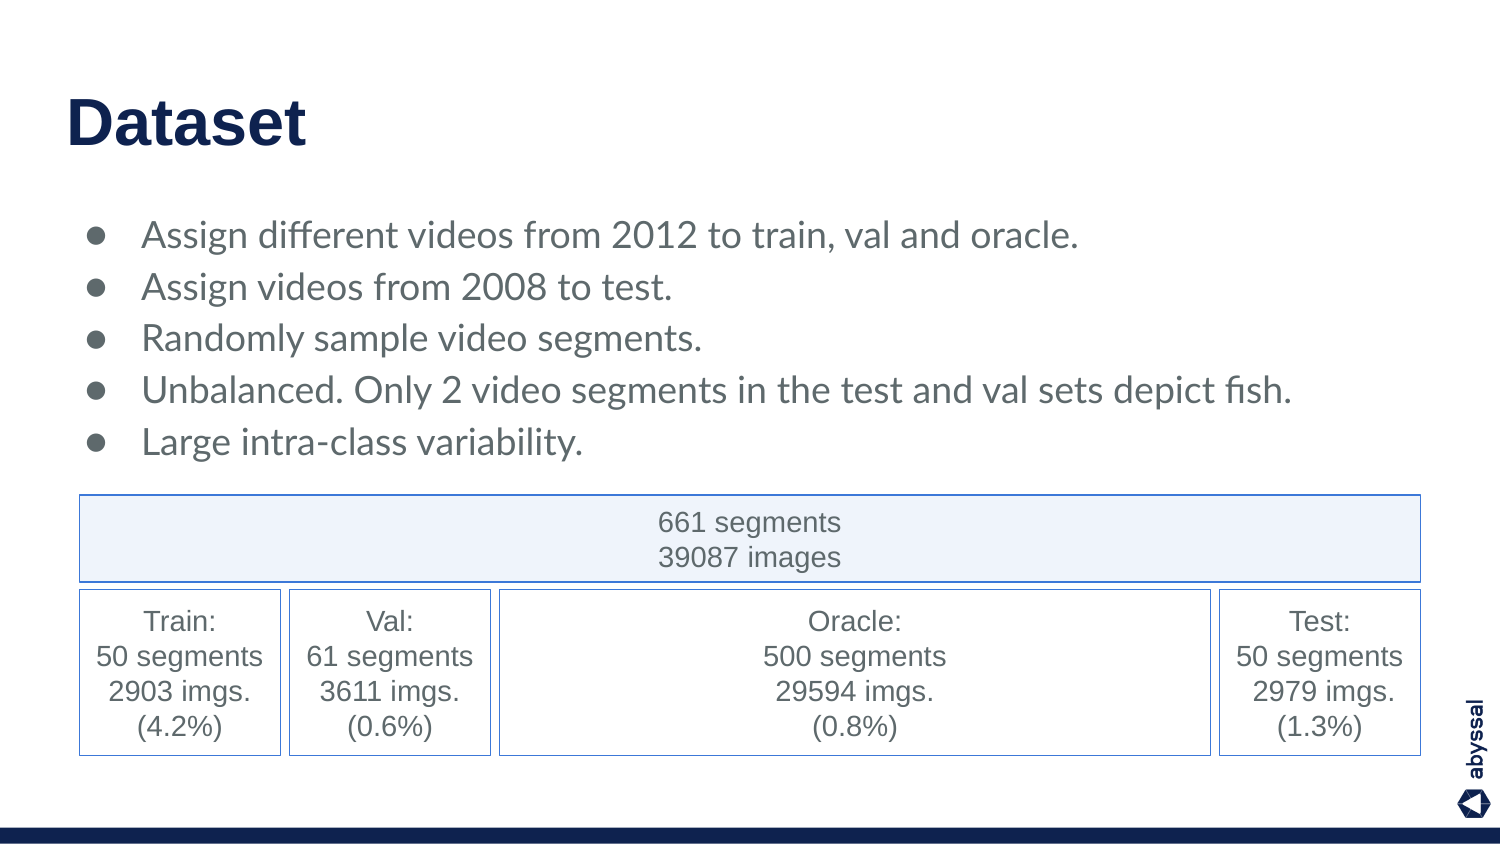

# Dataset
Assign different videos from 2012 to train, val and oracle.
Assign videos from 2008 to test.
Randomly sample video segments.
Unbalanced. Only 2 video segments in the test and val sets depict fish.
Large intra-class variability.
661 segments
39087 images
Train:
50 segments
2903 imgs.
(4.2%)
Val:
61 segments
3611 imgs.
(0.6%)
Oracle:
500 segments
29594 imgs.
(0.8%)
Test:
50 segments
 2979 imgs.
(1.3%)